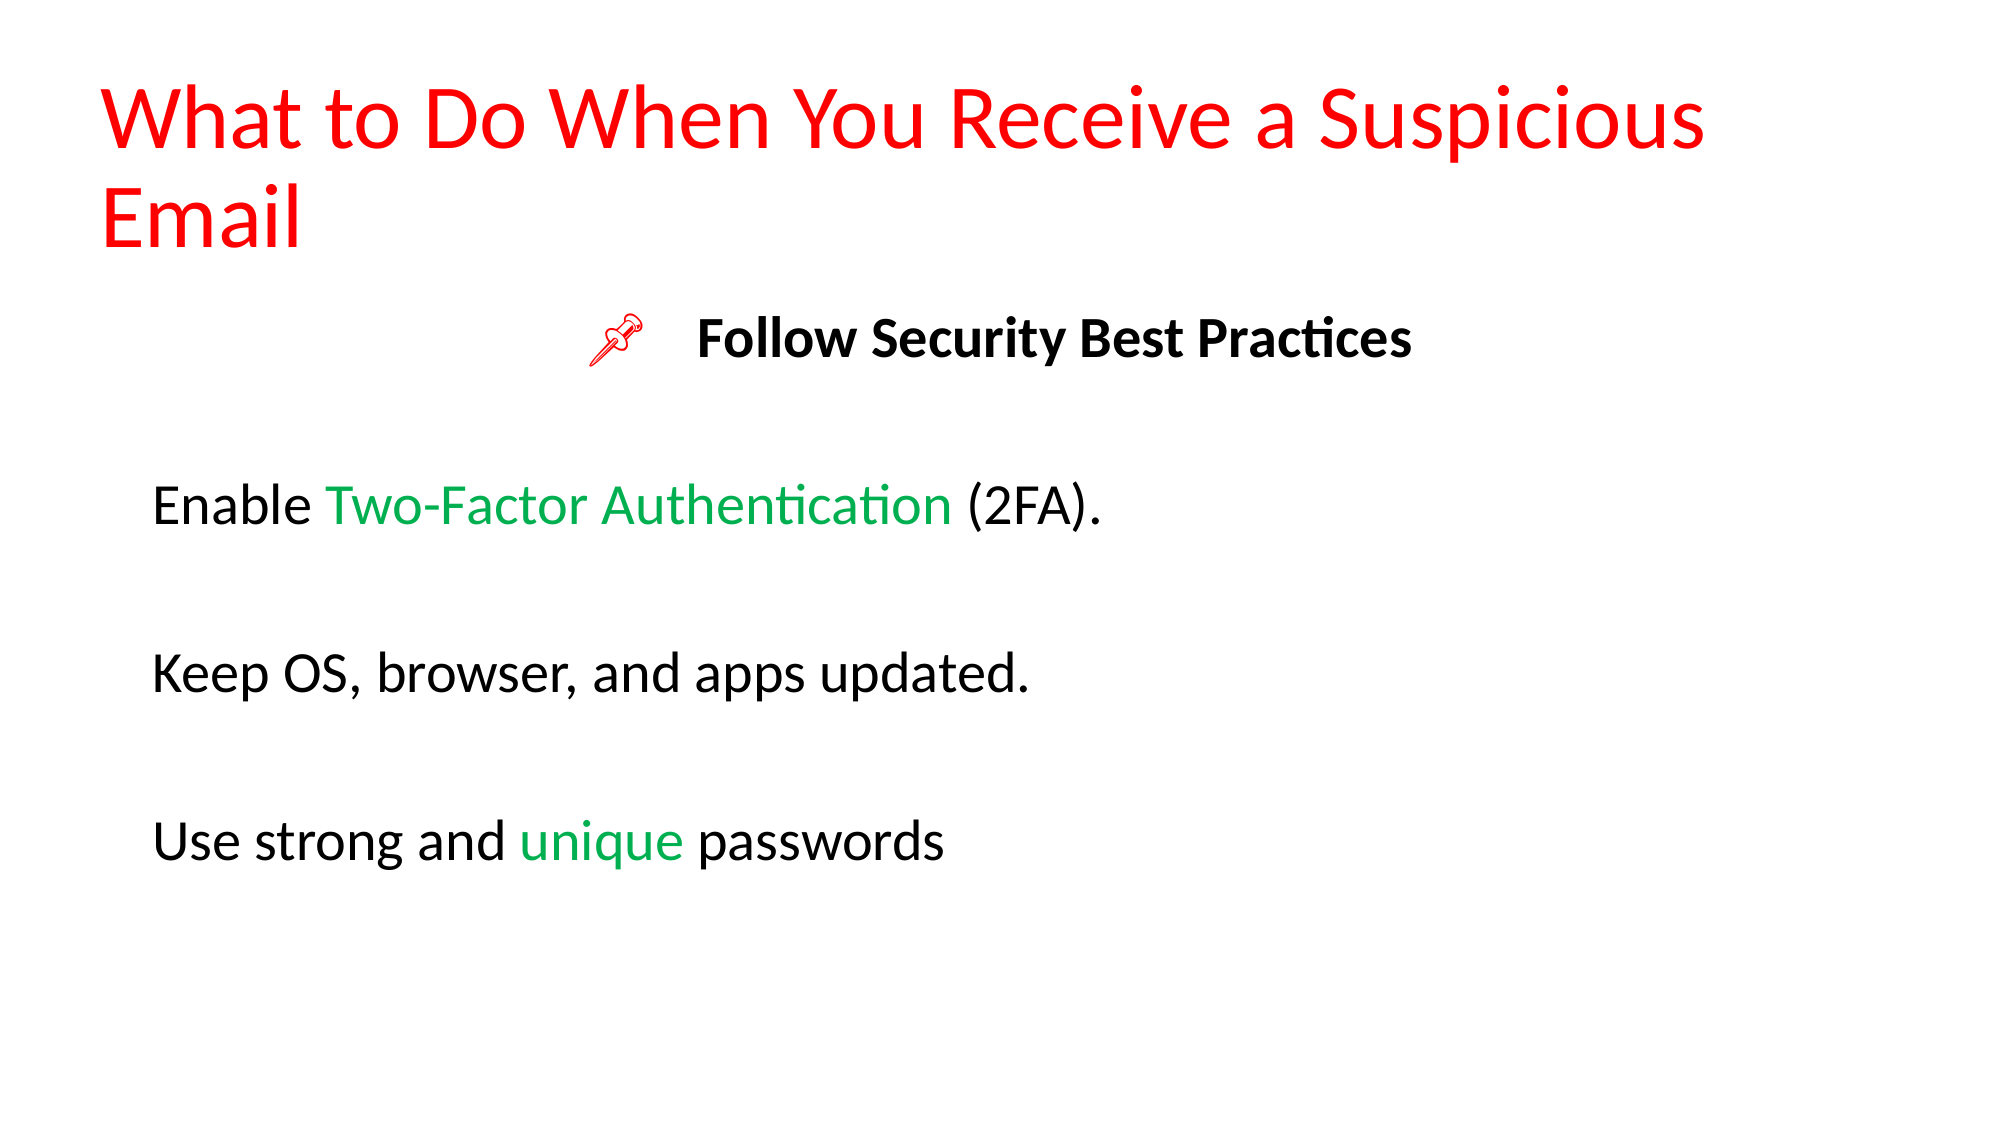

# What to Do When You Receive a Suspicious Email
📌    Follow Security Best Practices

Enable Two-Factor Authentication (2FA).

Keep OS, browser, and apps updated.

Use strong and unique passwords